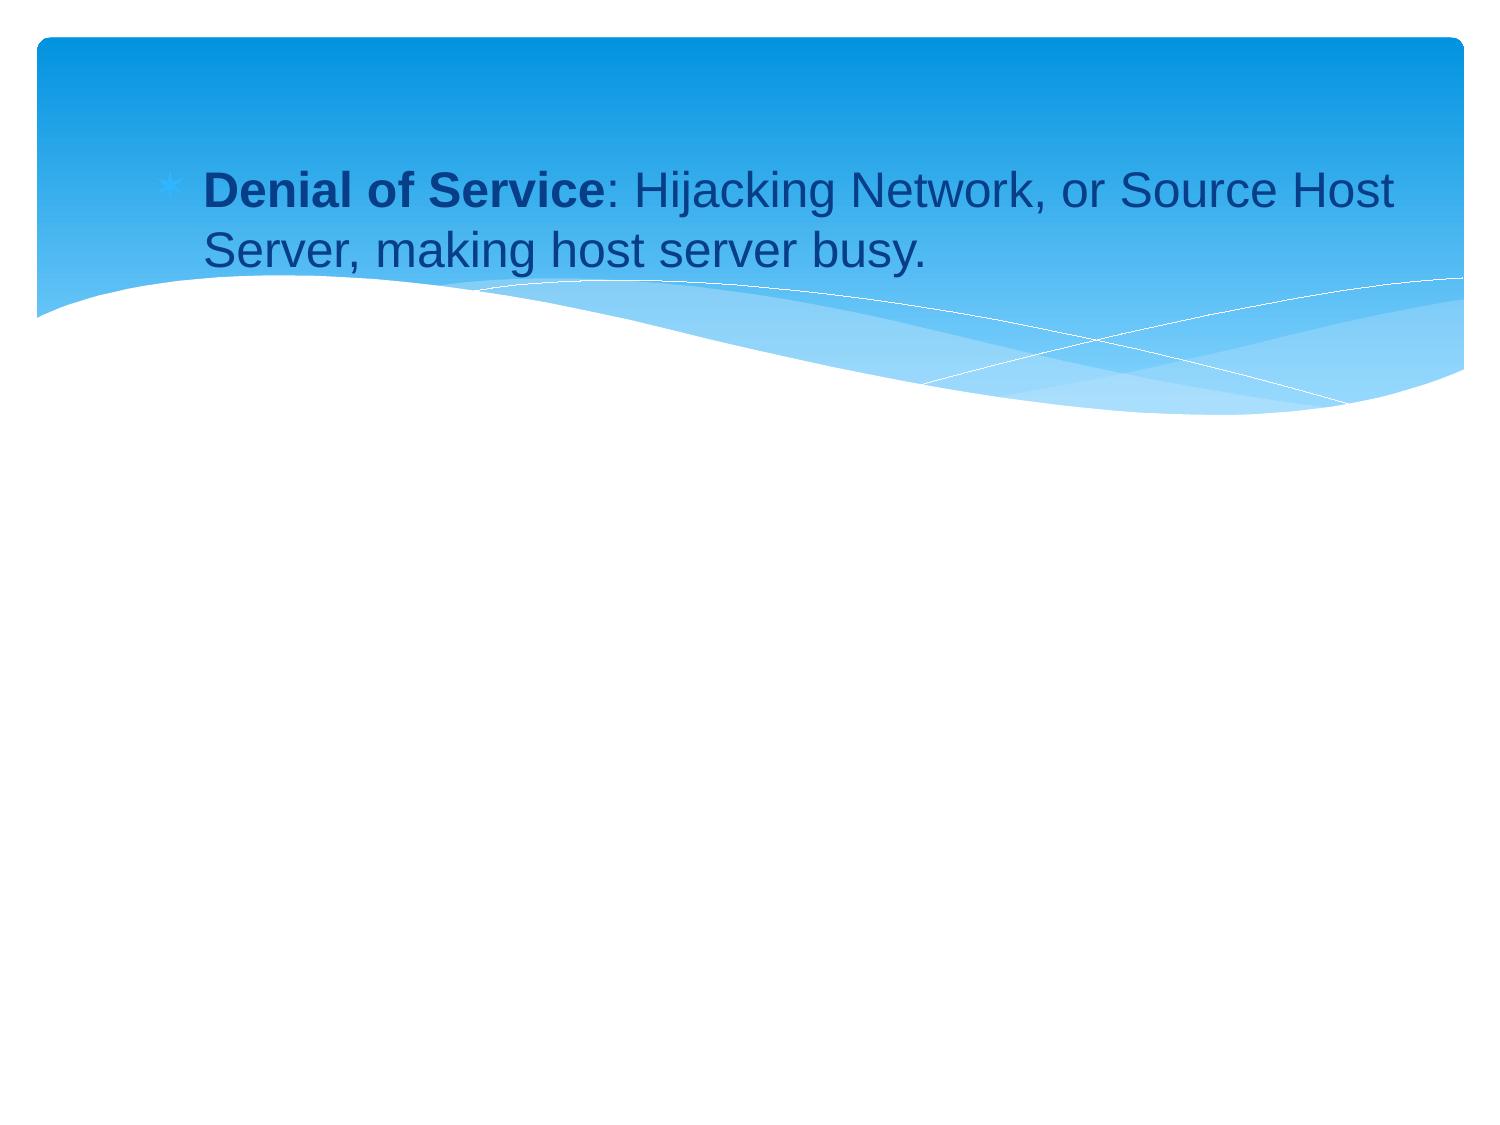

Denial of Service: Hijacking Network, or Source Host Server, making host server busy.